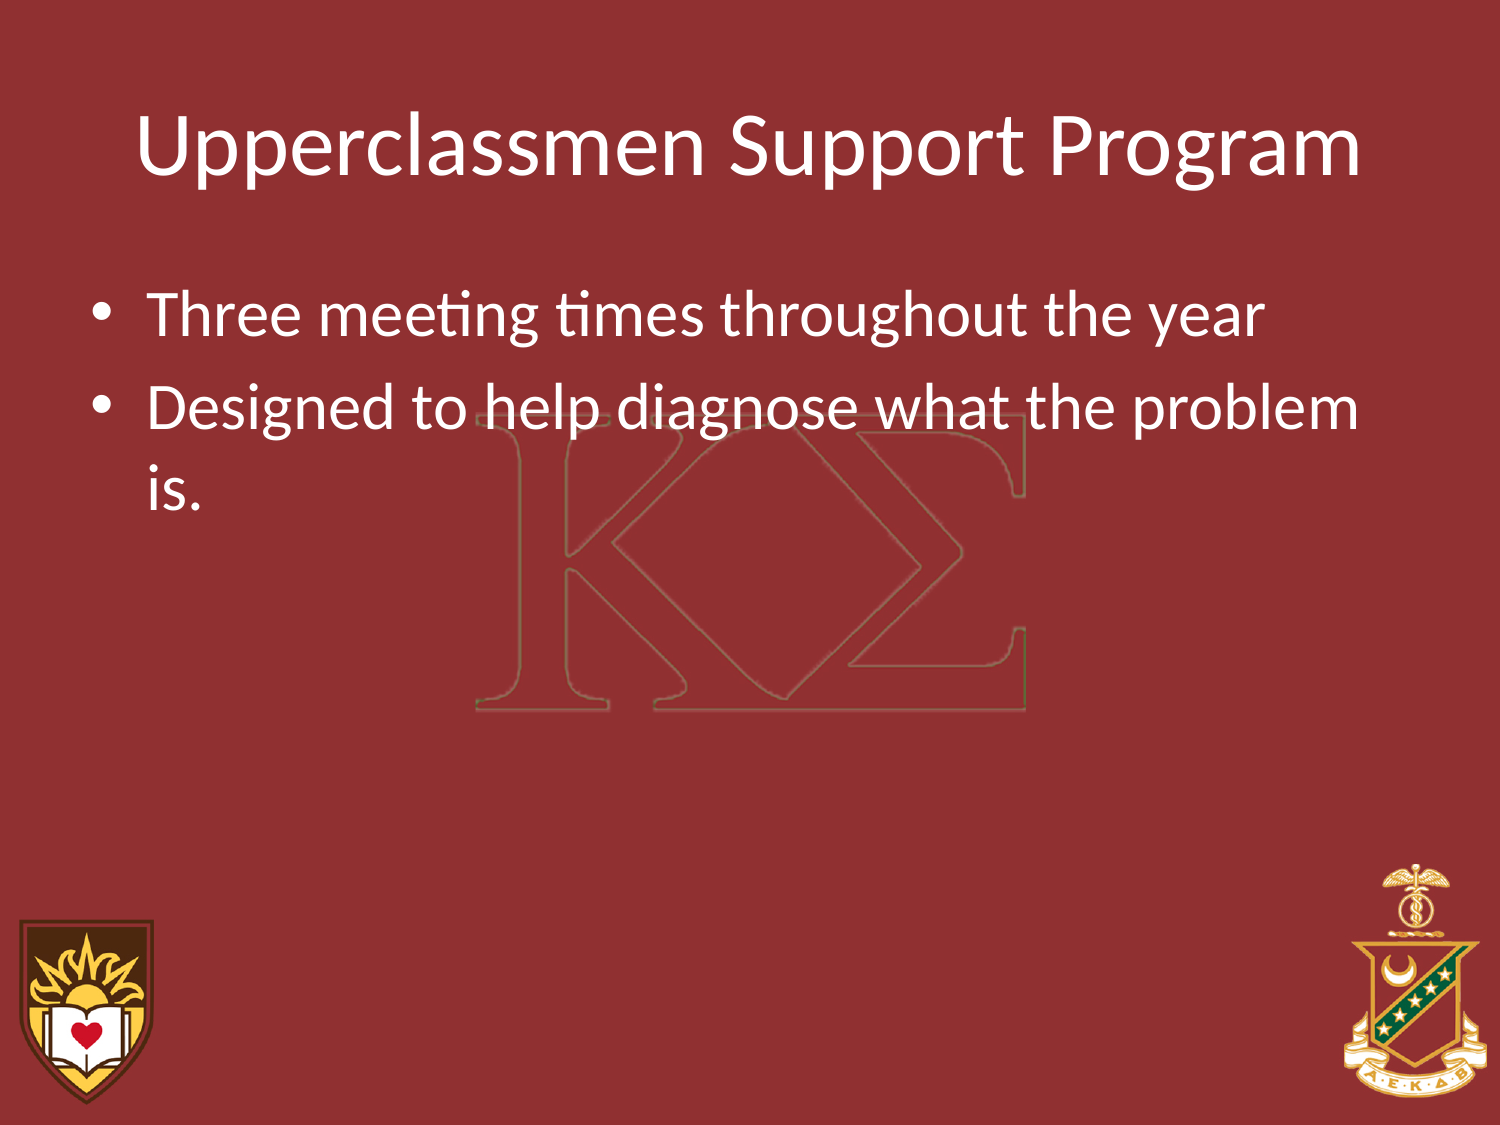

# Upperclassmen Support Program
Three meeting times throughout the year
Designed to help diagnose what the problem is.